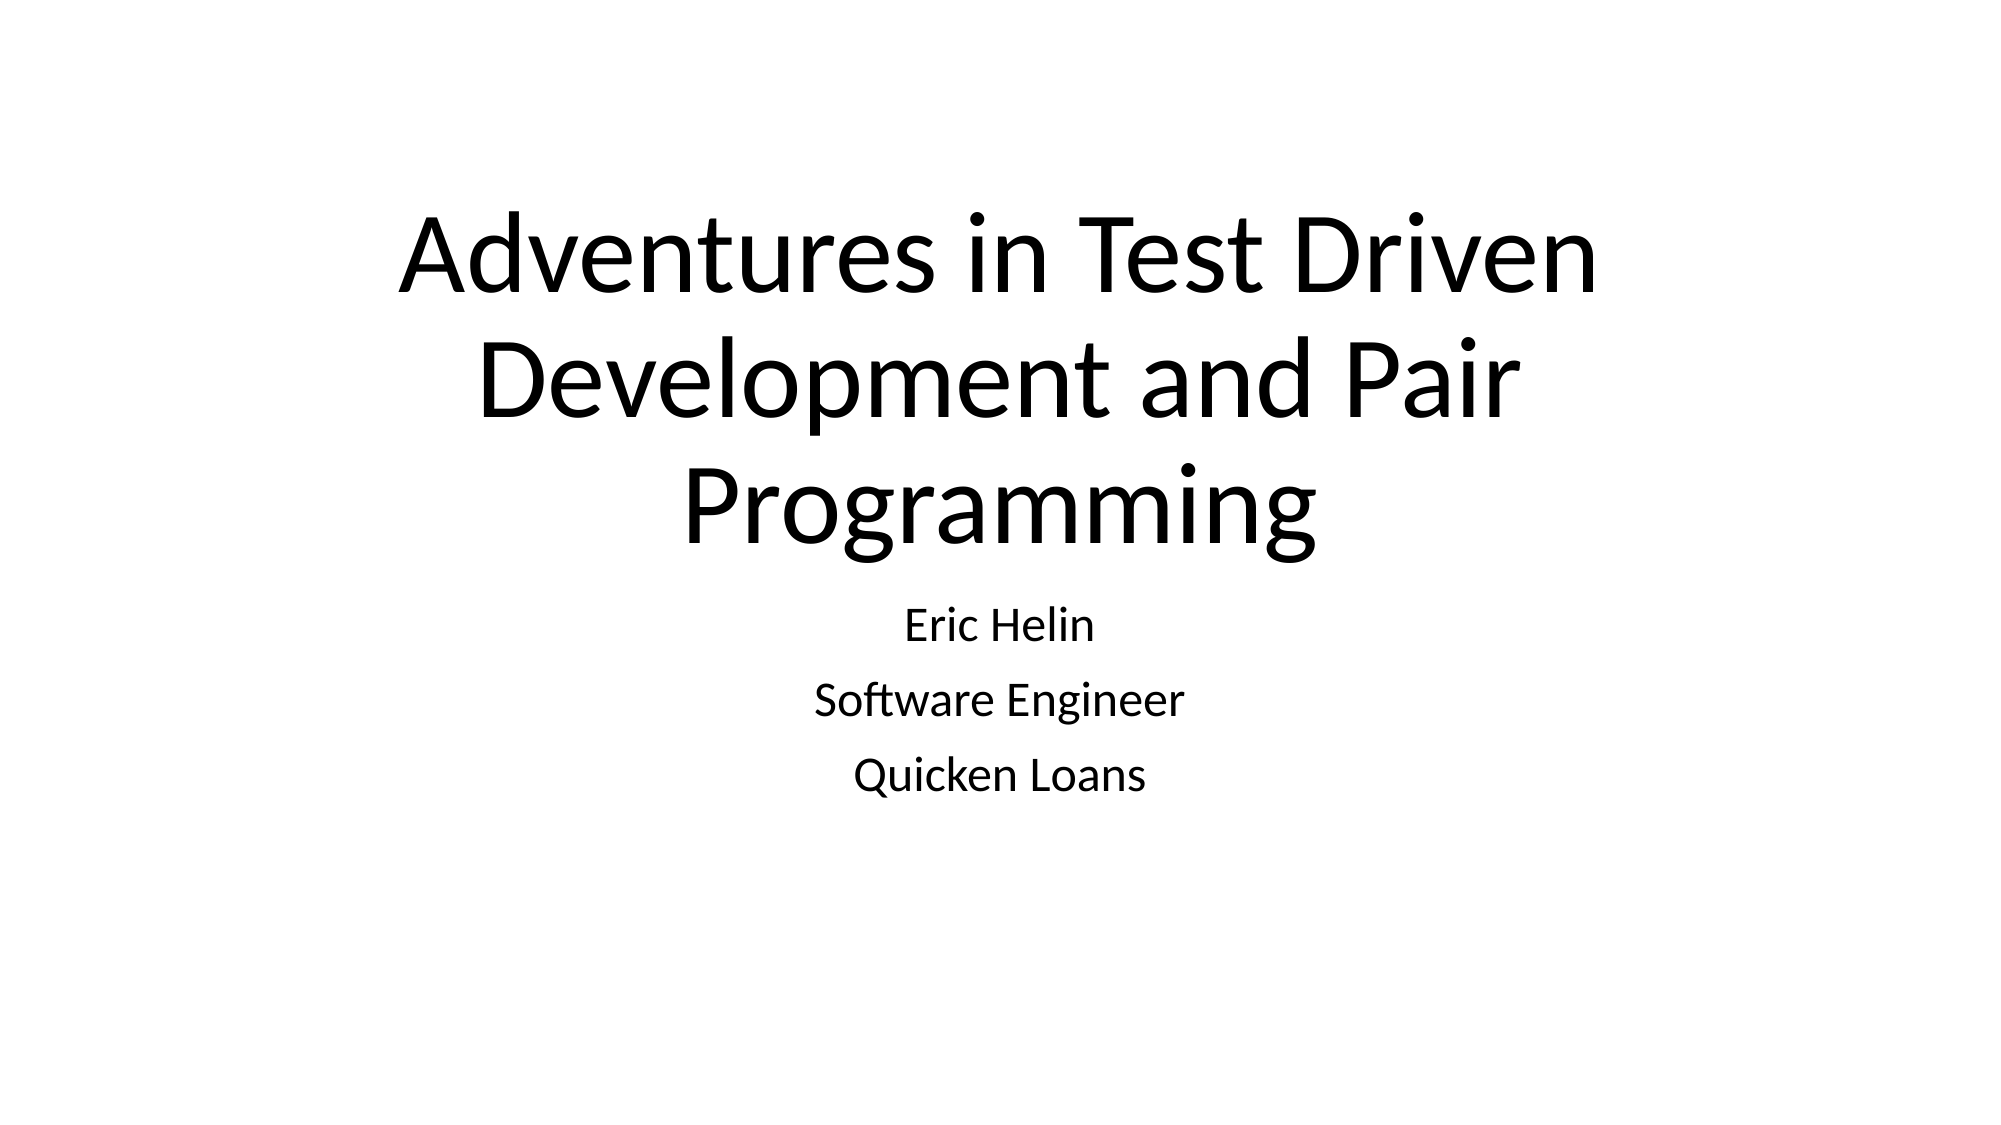

# Adventures in Test Driven Development and Pair Programming
Eric Helin
Software Engineer
Quicken Loans